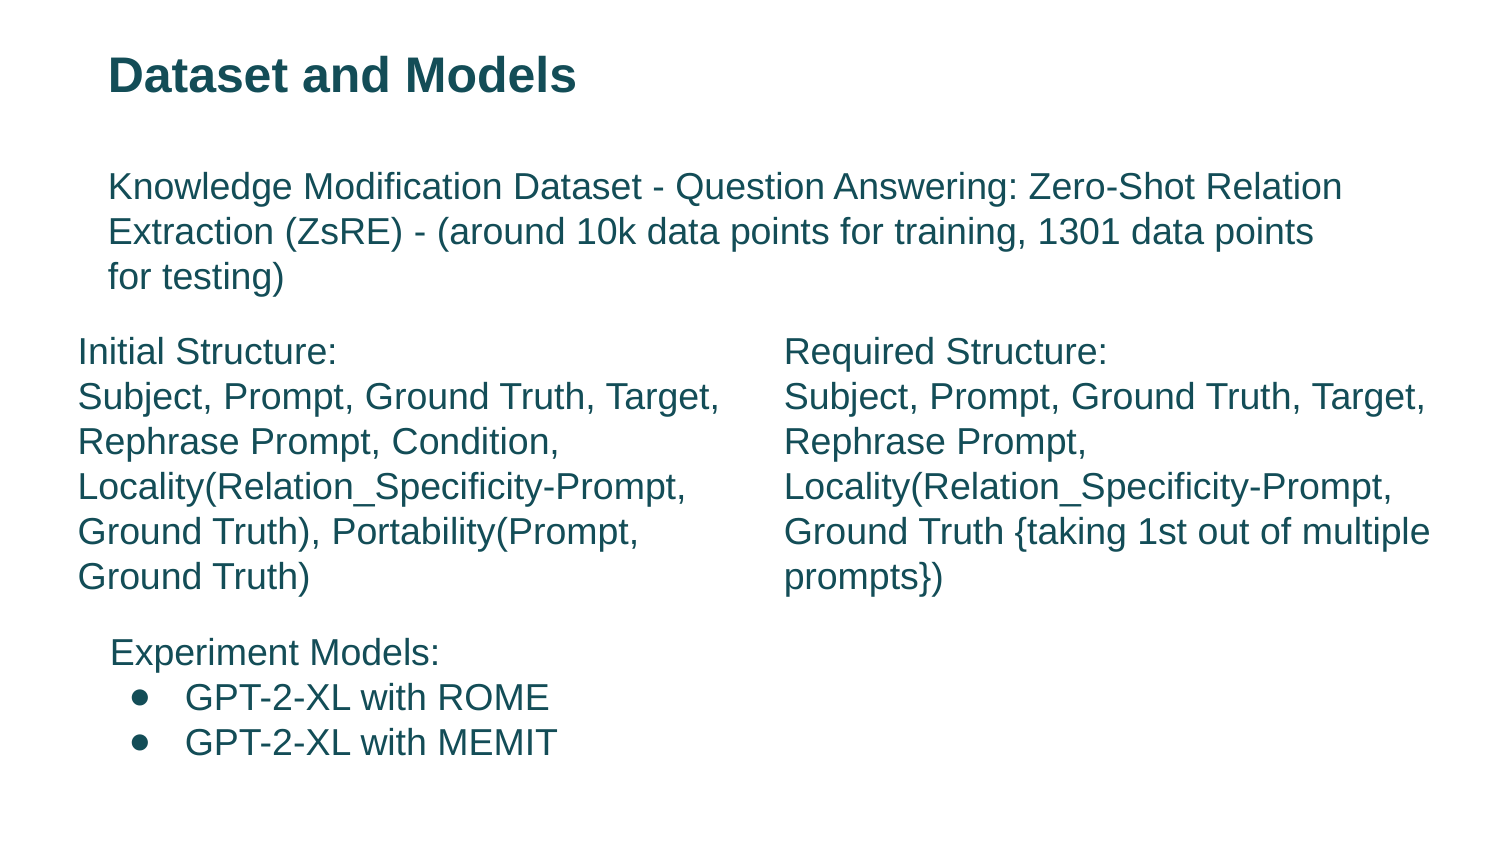

# Dataset and Models
Knowledge Modification Dataset - Question Answering: Zero-Shot Relation Extraction (ZsRE) - (around 10k data points for training, 1301 data points for testing)

Initial Structure:
Subject, Prompt, Ground Truth, Target, Rephrase Prompt, Condition, Locality(Relation_Specificity-Prompt, Ground Truth), Portability(Prompt, Ground Truth)
Required Structure:
Subject, Prompt, Ground Truth, Target, Rephrase Prompt, Locality(Relation_Specificity-Prompt, Ground Truth {taking 1st out of multiple prompts})
Experiment Models:
GPT-2-XL with ROME
GPT-2-XL with MEMIT